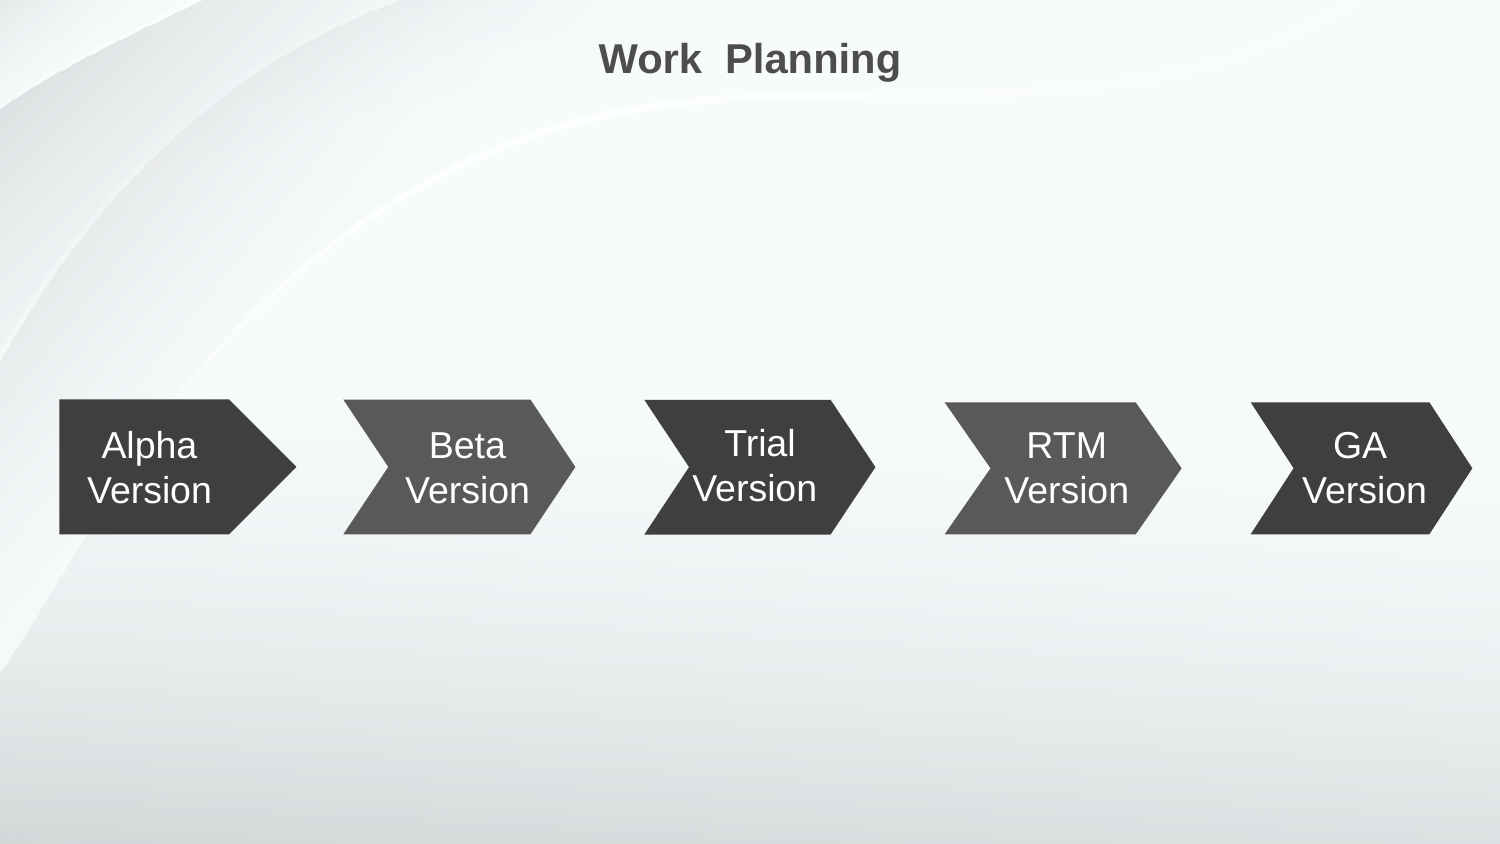

Work  Planning

Trial Version
Alpha
Version
Beta Version
RTM  Version
GA  Version